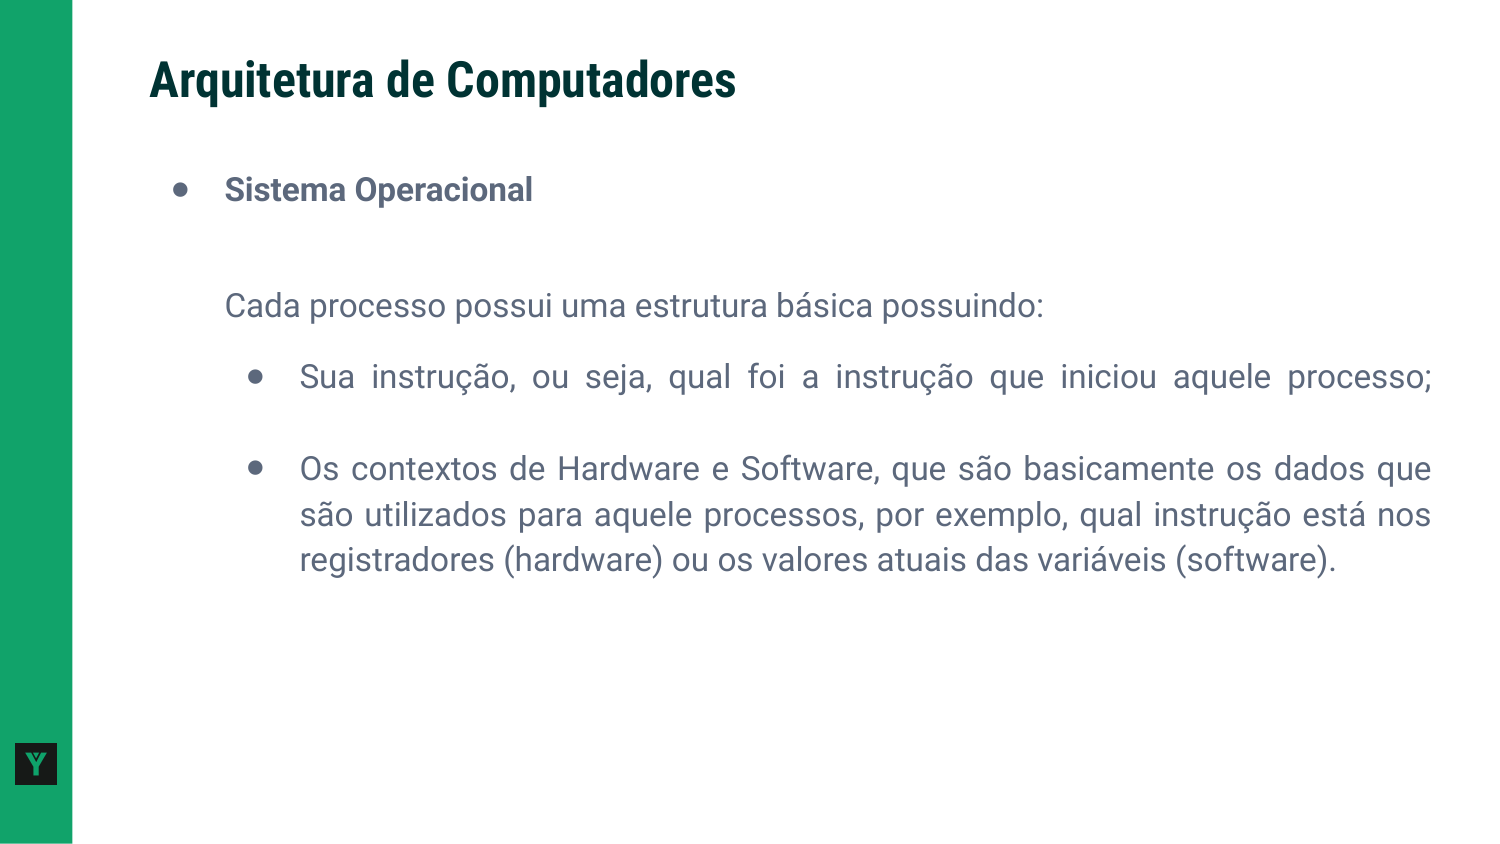

# Arquitetura de Computadores
Sistema Operacional

Cada processo possui uma estrutura básica possuindo:
Sua instrução, ou seja, qual foi a instrução que iniciou aquele processo;
Os contextos de Hardware e Software, que são basicamente os dados que são utilizados para aquele processos, por exemplo, qual instrução está nos registradores (hardware) ou os valores atuais das variáveis (software).